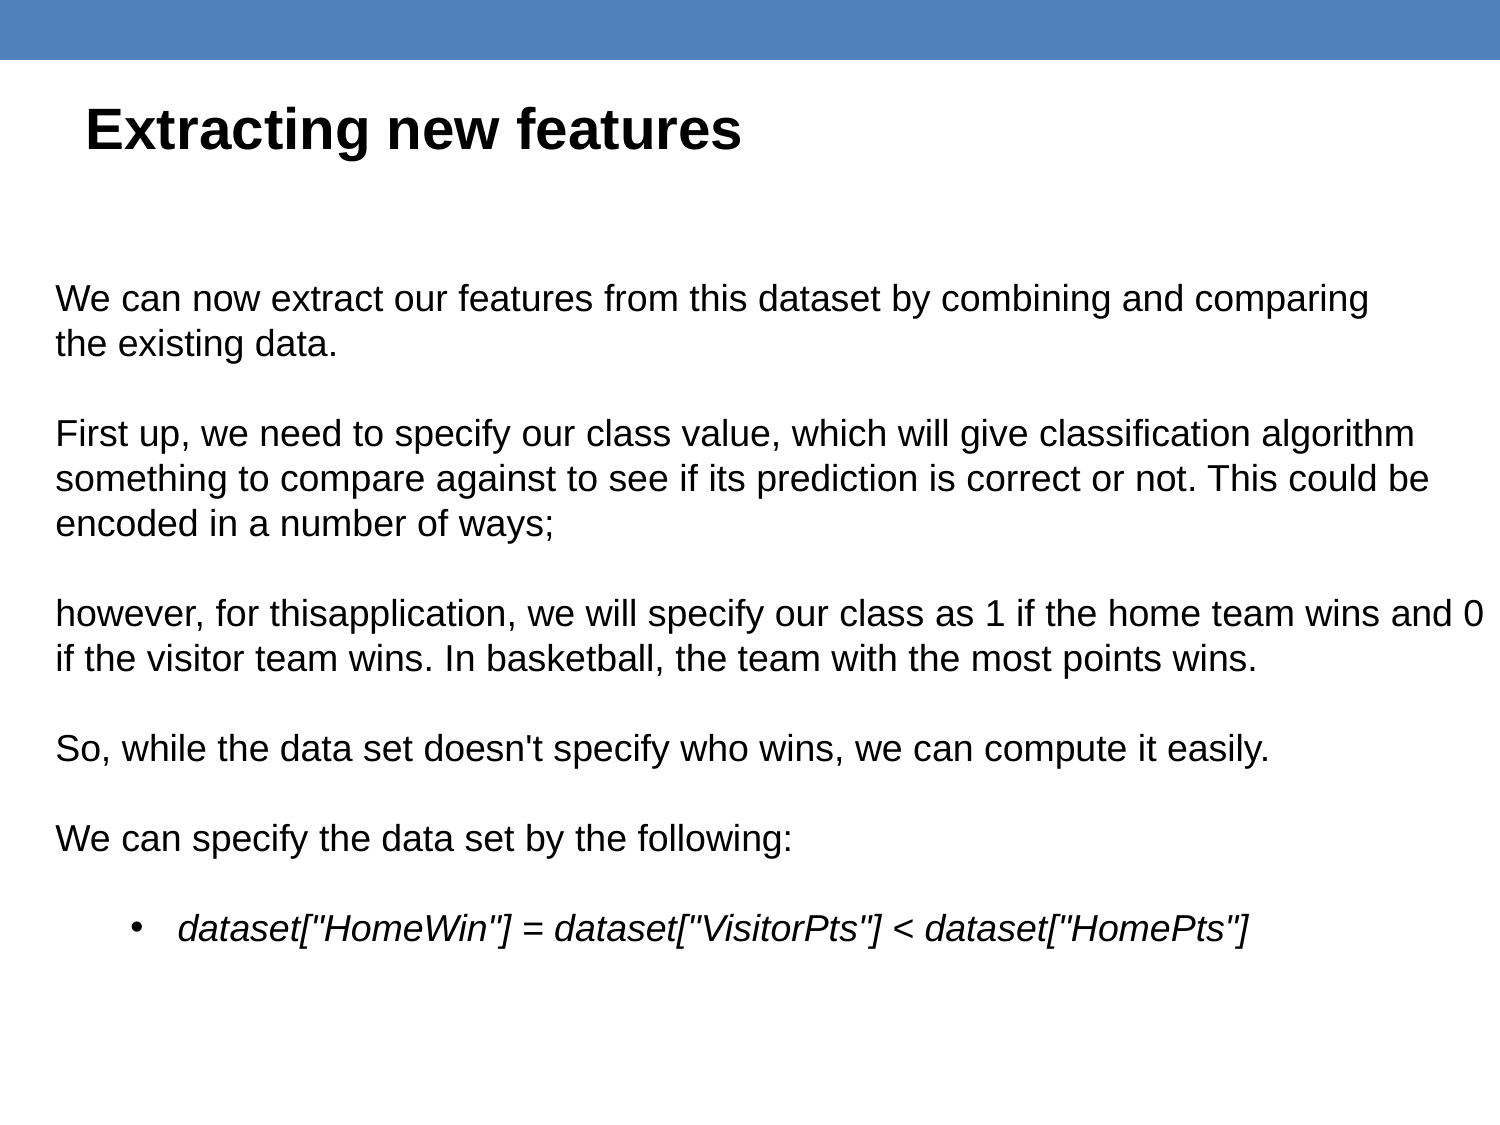

Extracting new features
We can now extract our features from this dataset by combining and comparing
the existing data.

First up, we need to specify our class value, which will give classification algorithm something to compare against to see if its prediction is correct or not. This could be encoded in a number of ways;

however, for thisapplication, we will specify our class as 1 if the home team wins and 0 if the visitor team wins. In basketball, the team with the most points wins.

So, while the data set doesn't specify who wins, we can compute it easily.

We can specify the data set by the following:

dataset["HomeWin"] = dataset["VisitorPts"] < dataset["HomePts"]